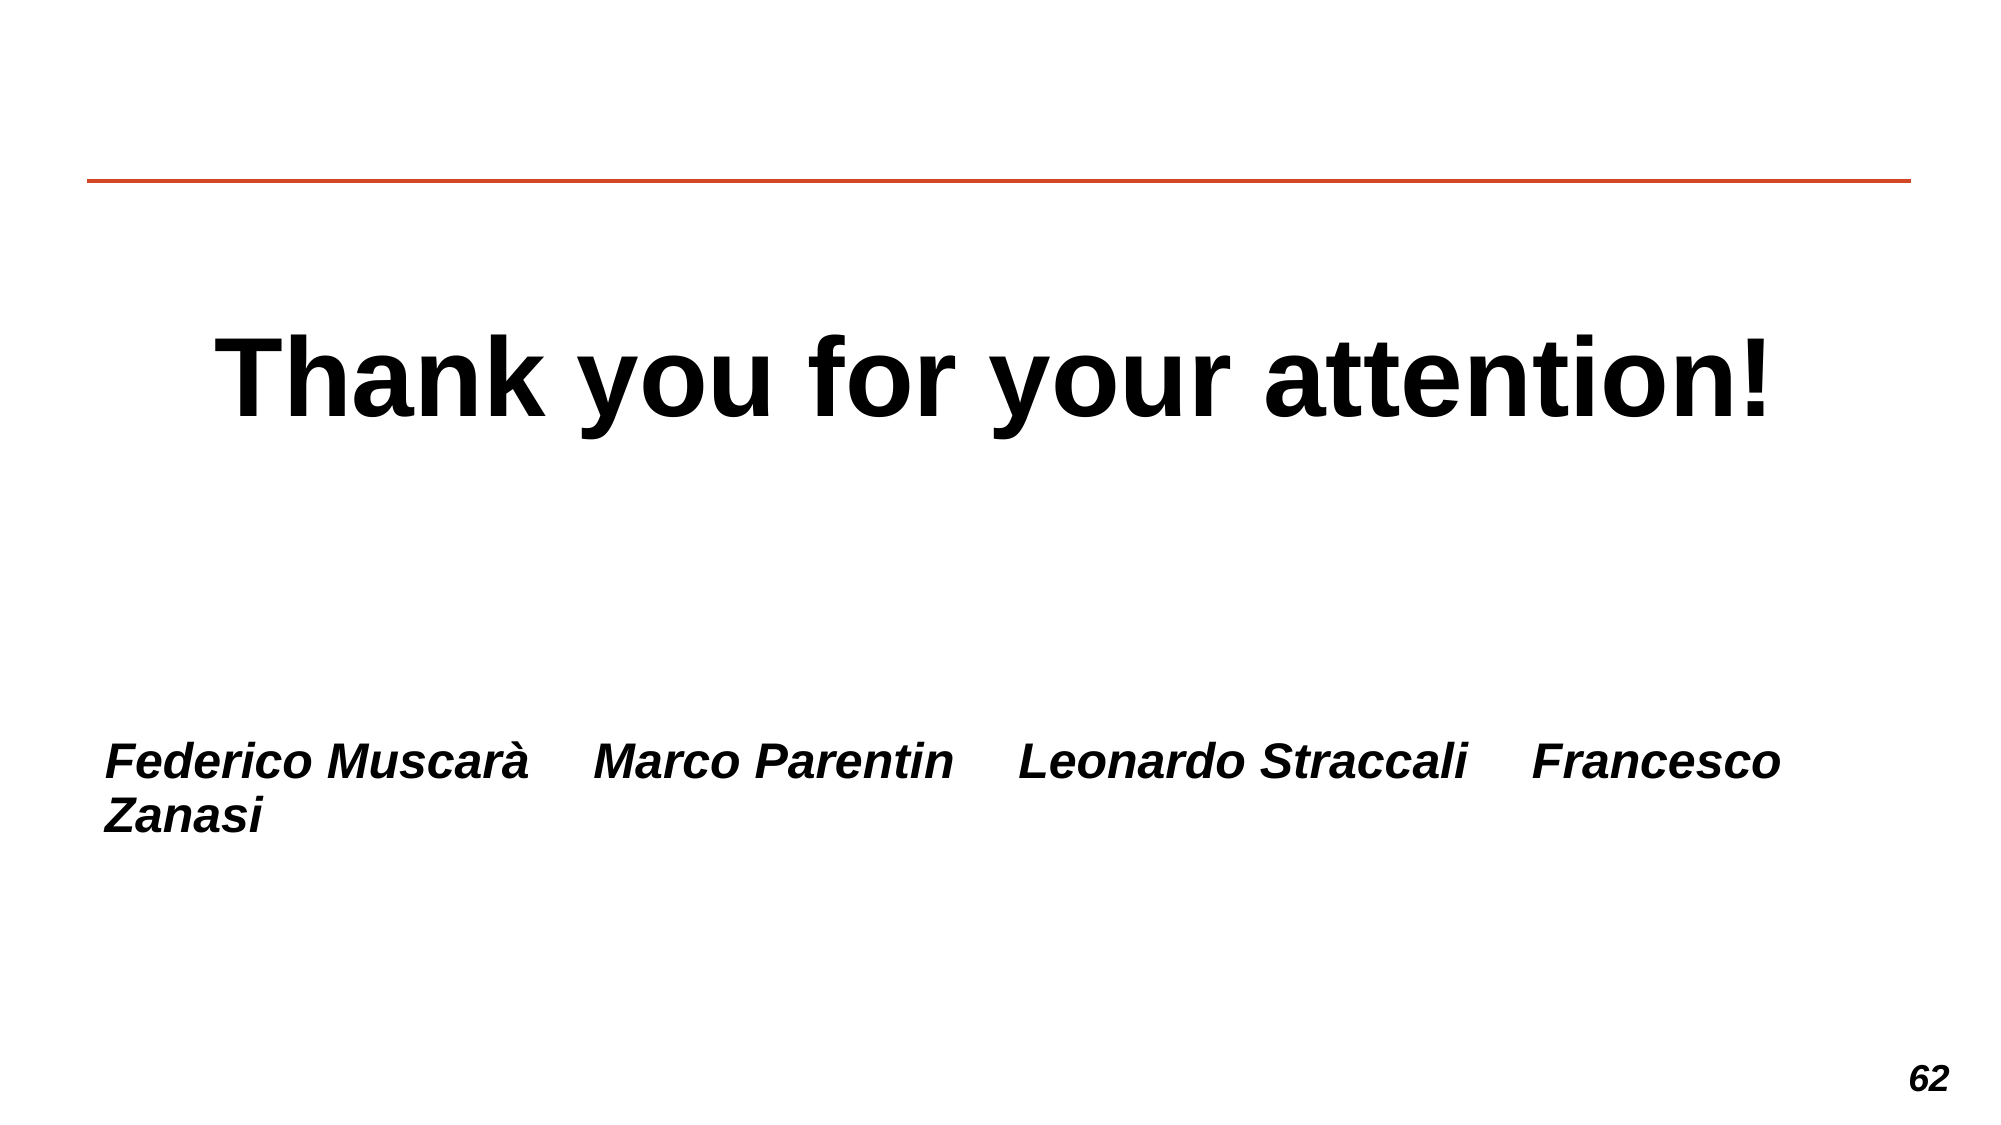

Thank you for your attention!

Federico Muscarà  Marco Parentin  Leonardo Straccali  Francesco Zanasi

62